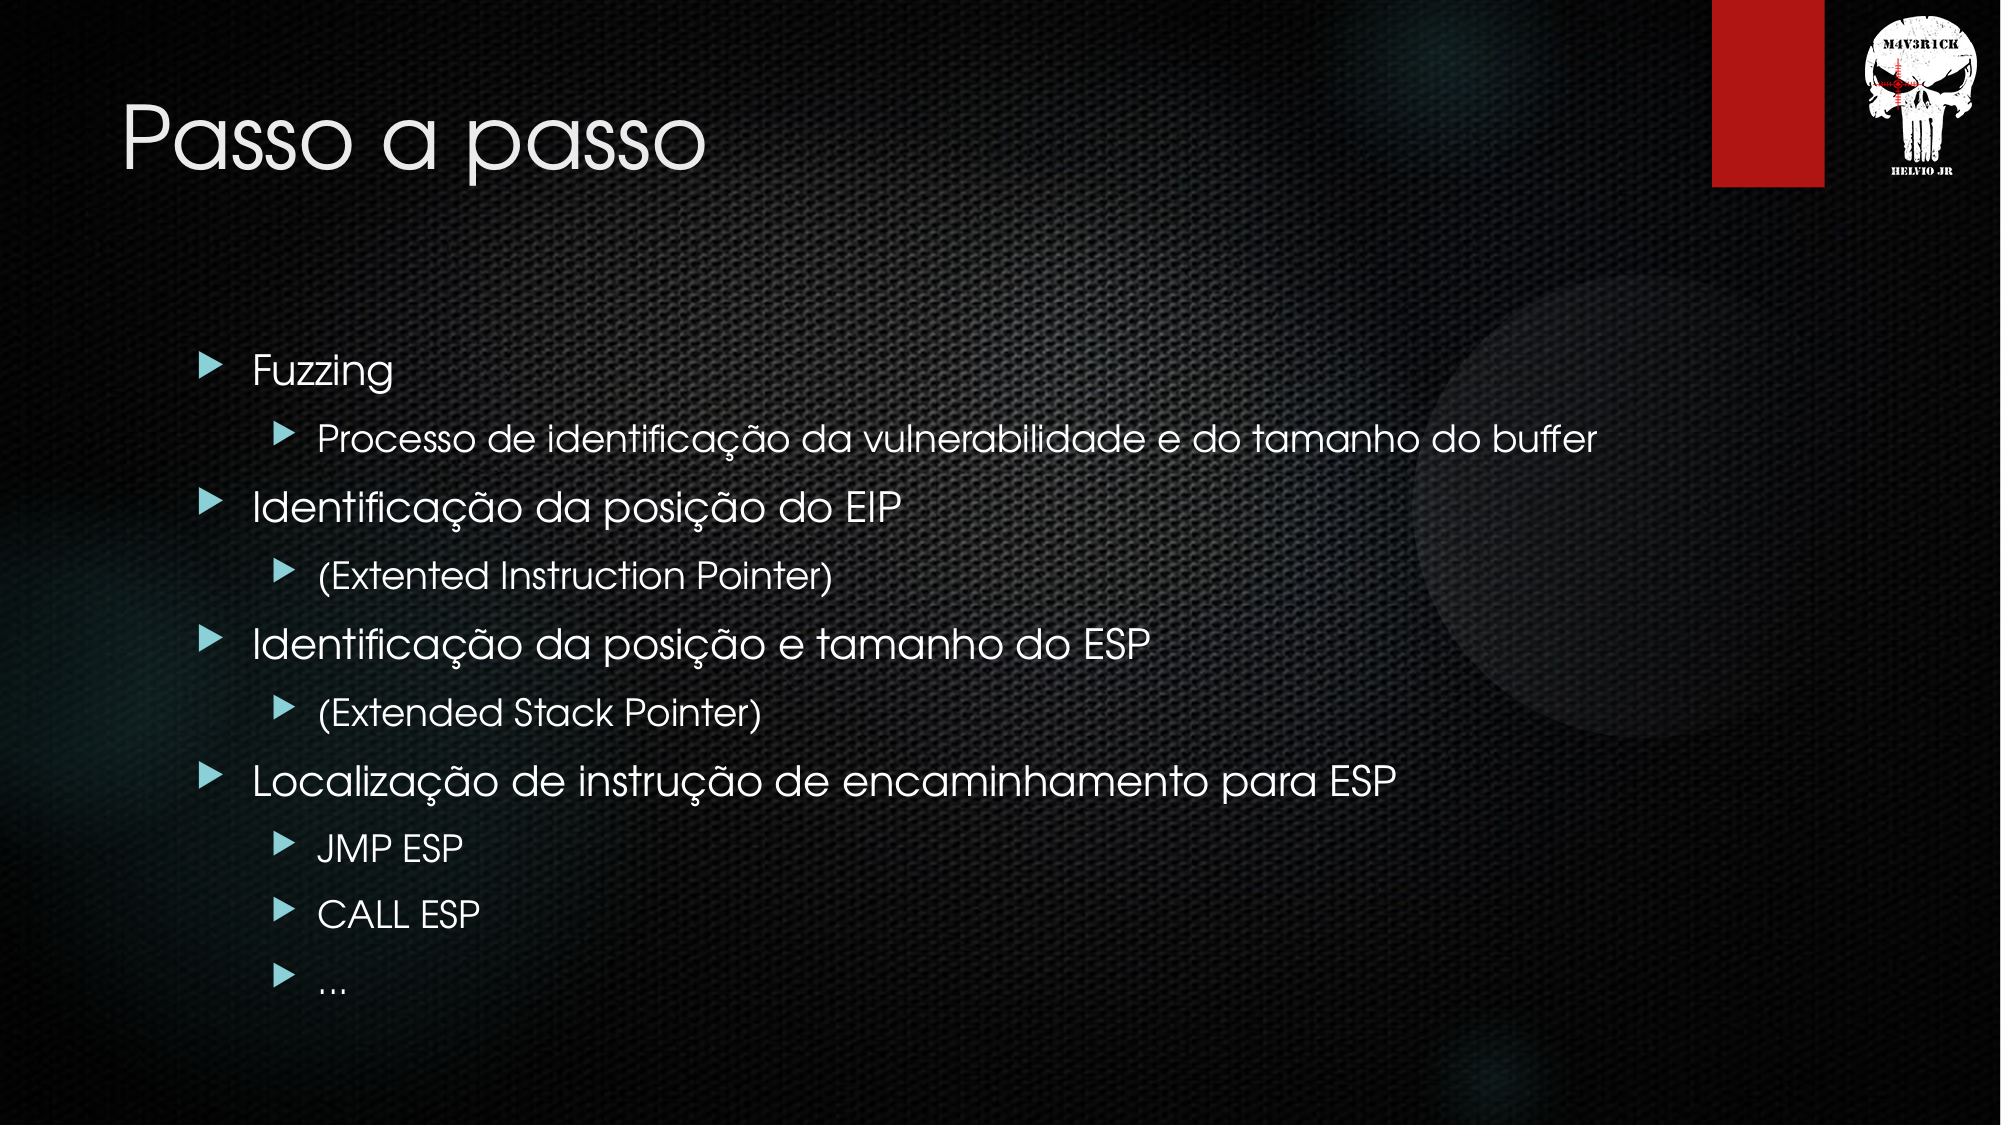

Passo a passo
Fuzzing
Processo de identificação da vulnerabilidade e do tamanho do buffer
Identificação da posição do EIP
(Extented Instruction Pointer)
Identificação da posição e tamanho do ESP
(Extended Stack Pointer)
Localização de instrução de encaminhamento para ESP
JMP ESP
CALL ESP
...